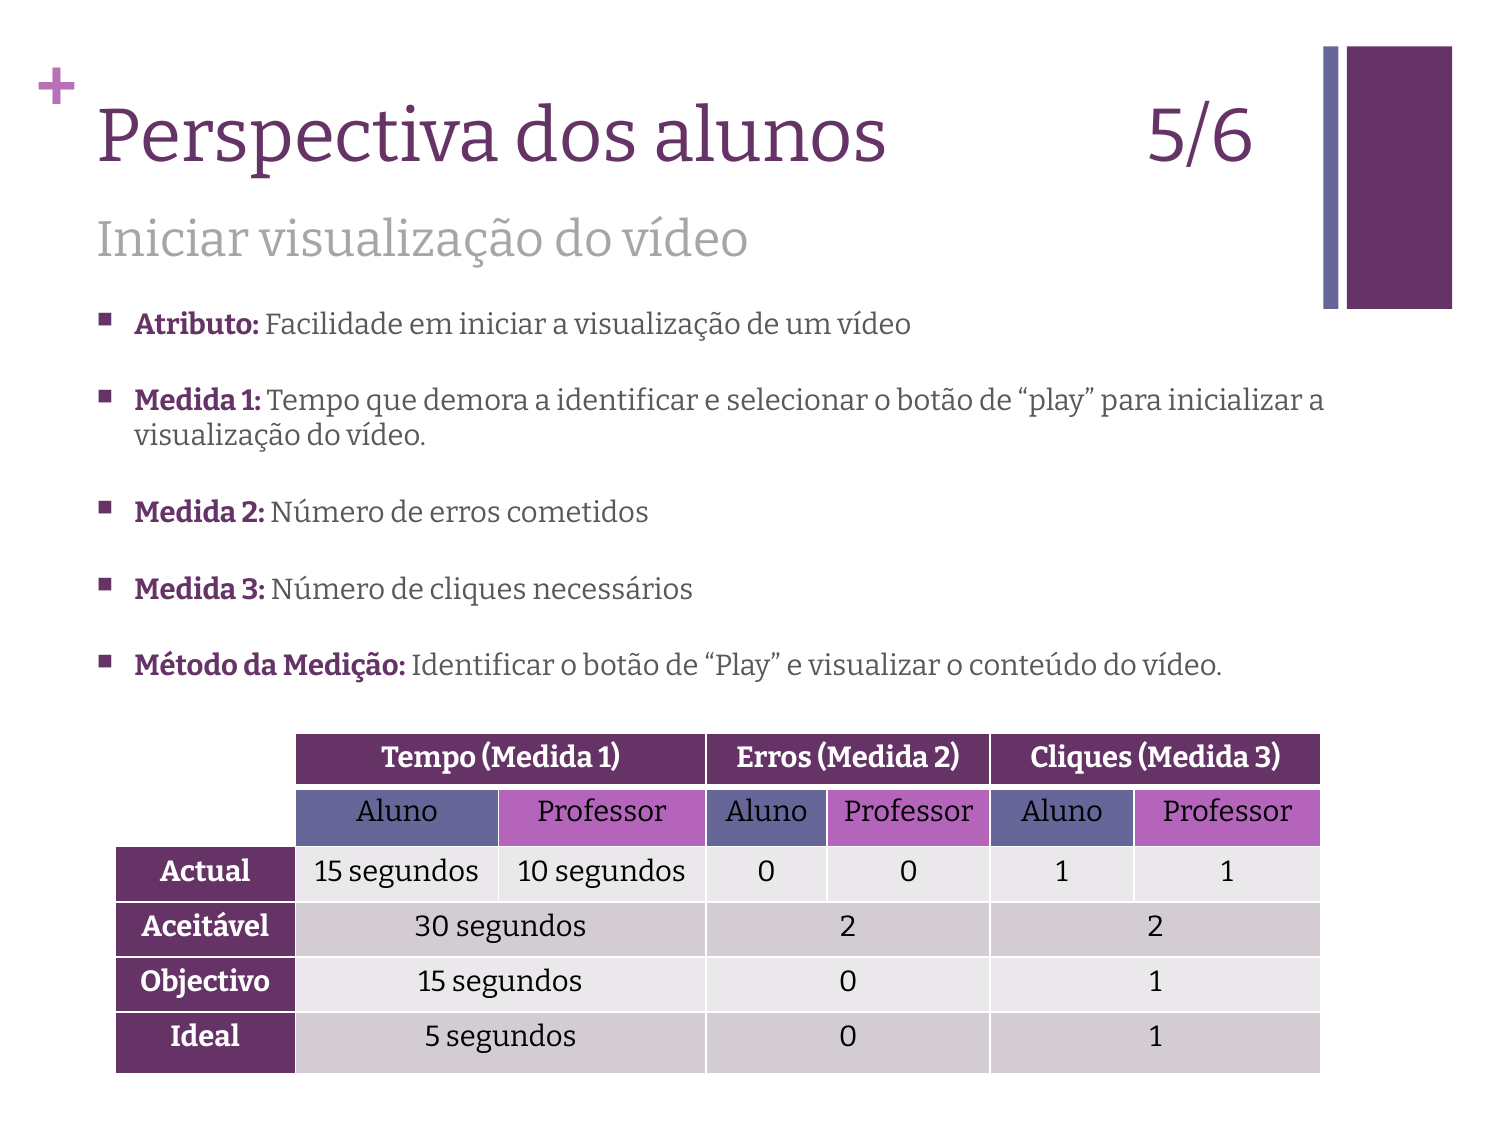

# Perspectiva dos alunos 		5/6
Iniciar visualização do vídeo
Atributo: Facilidade em iniciar a visualização de um vídeo
Medida 1: Tempo que demora a identificar e selecionar o botão de “play” para inicializar a visualização do vídeo.
Medida 2: Número de erros cometidos
Medida 3: Número de cliques necessários
Método da Medição: Identificar o botão de “Play” e visualizar o conteúdo do vídeo.

|  | Tempo (Medida 1) |  | Erros (Medida 2) |  | Cliques (Medida 3) |  |
| --- | --- | --- | --- | --- | --- | --- |
|  | Aluno | Professor | Aluno | Professor | Aluno | Professor |
| Actual | 15 segundos | 10 segundos | 0 | 0 | 1 | 1 |
| Aceitável | 30 segundos |  | 2 |  | 2 |  |
| Objectivo | 15 segundos |  | 0 |  | 1 |  |
| Ideal | 5 segundos |  | 0 |  | 1 |  |